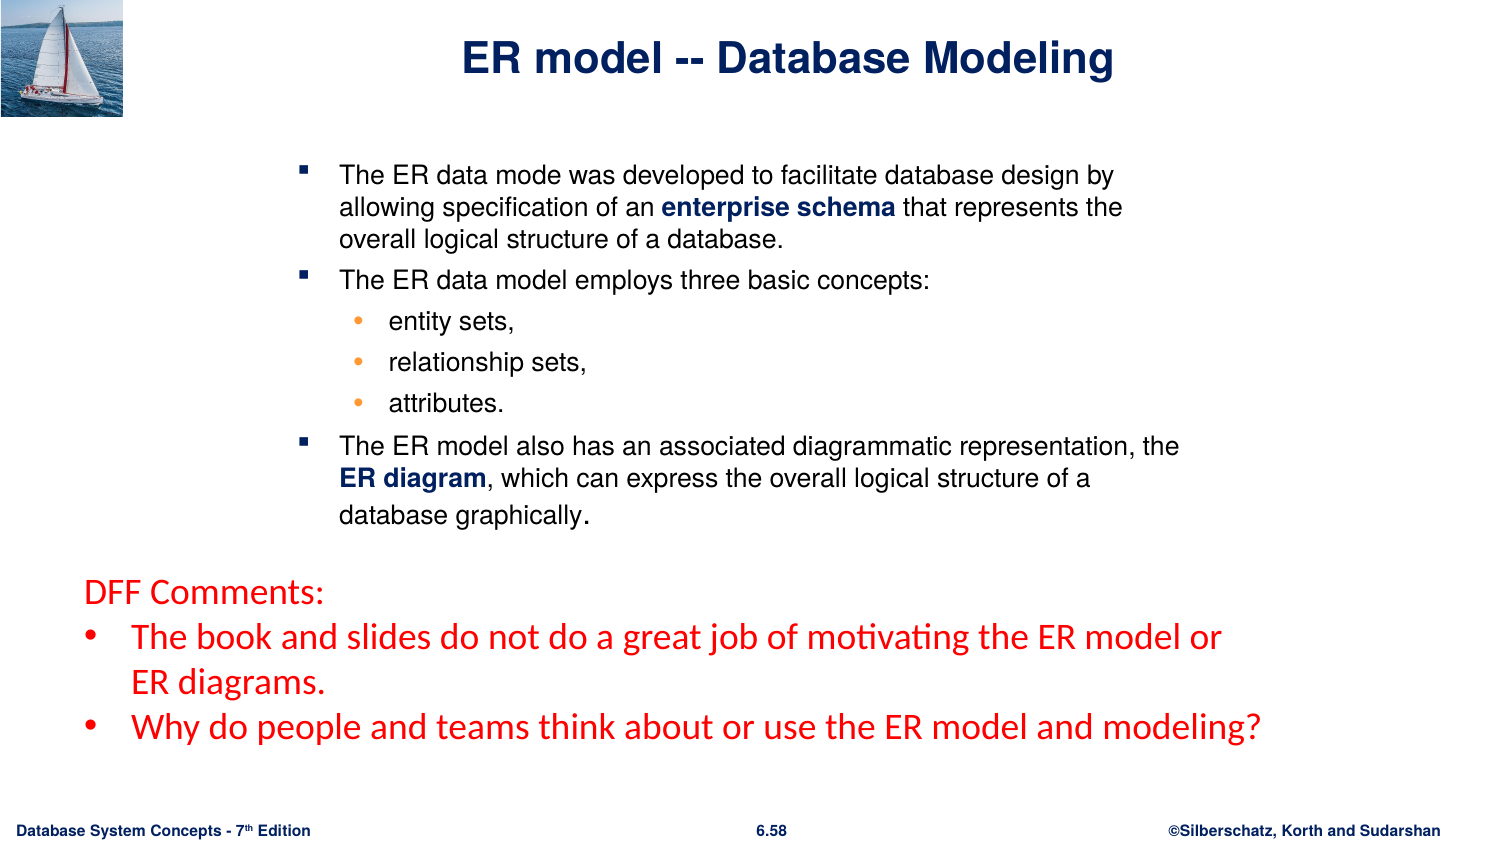

# ER model -- Database Modeling
The ER data mode was developed to facilitate database design by allowing specification of an enterprise schema that represents the overall logical structure of a database.
The ER data model employs three basic concepts:
entity sets,
relationship sets,
attributes.
The ER model also has an associated diagrammatic representation, the ER diagram, which can express the overall logical structure of a database graphically.

DFF Comments:
The book and slides do not do a great job of motivating the ER model or
ER diagrams.
Why do people and teams think about or use the ER model and modeling?